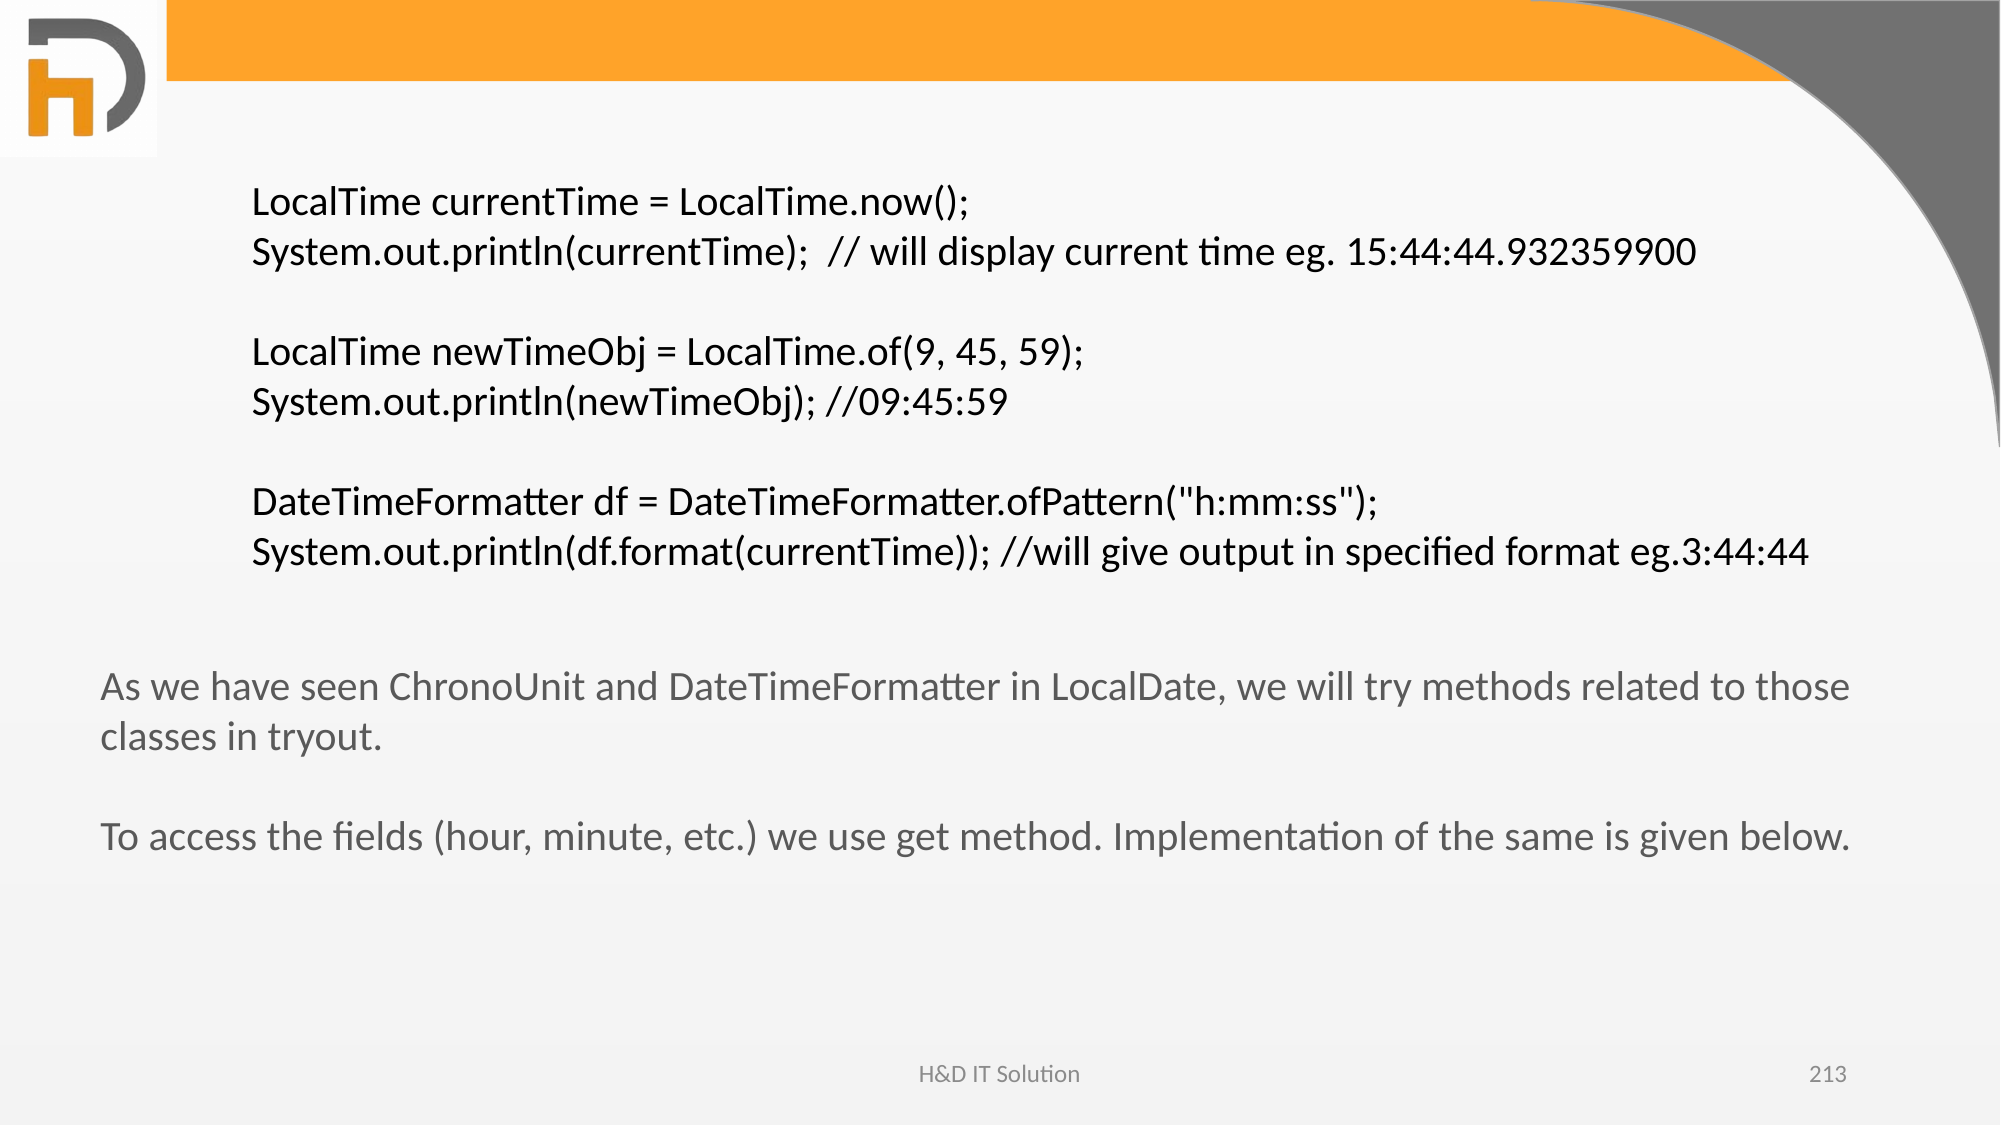

LocalTime currentTime = LocalTime.now();
System.out.println(currentTime);  // will display current time eg. 15:44:44.932359900

LocalTime newTimeObj = LocalTime.of(9, 45, 59);
System.out.println(newTimeObj); //09:45:59

DateTimeFormatter df = DateTimeFormatter.ofPattern("h:mm:ss");
System.out.println(df.format(currentTime)); //will give output in specified format eg.3:44:44
As we have seen ChronoUnit and DateTimeFormatter in LocalDate, we will try methods related to those classes in tryout.

To access the fields (hour, minute, etc.) we use get method. Implementation of the same is given below.
H&D IT Solution
213